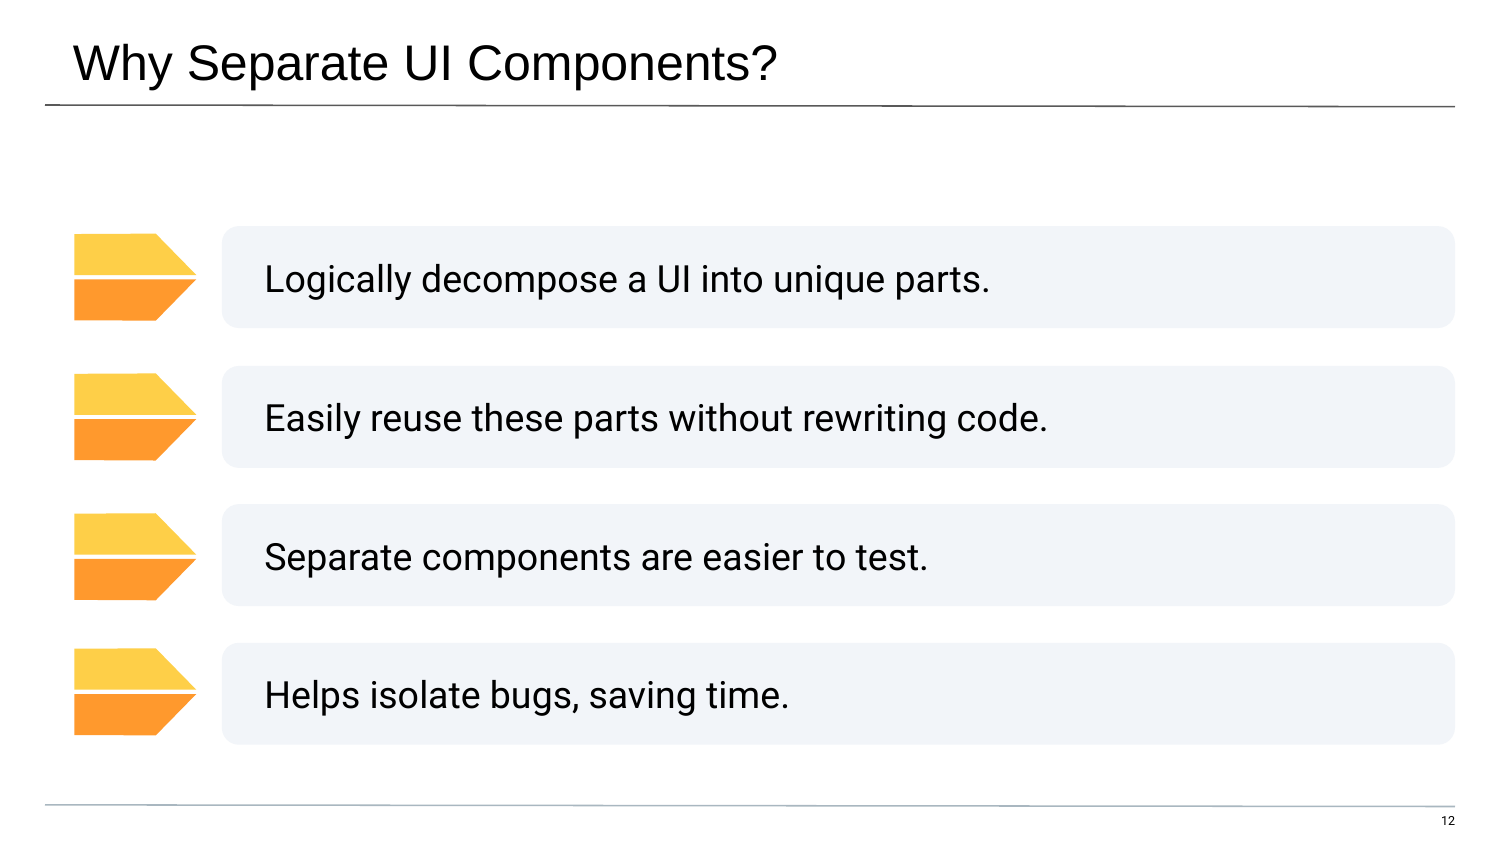

# Why Separate UI Components?

Logically decompose a UI into unique parts.

Easily reuse these parts without rewriting code.

Separate components are easier to test.

Helps isolate bugs, saving time.